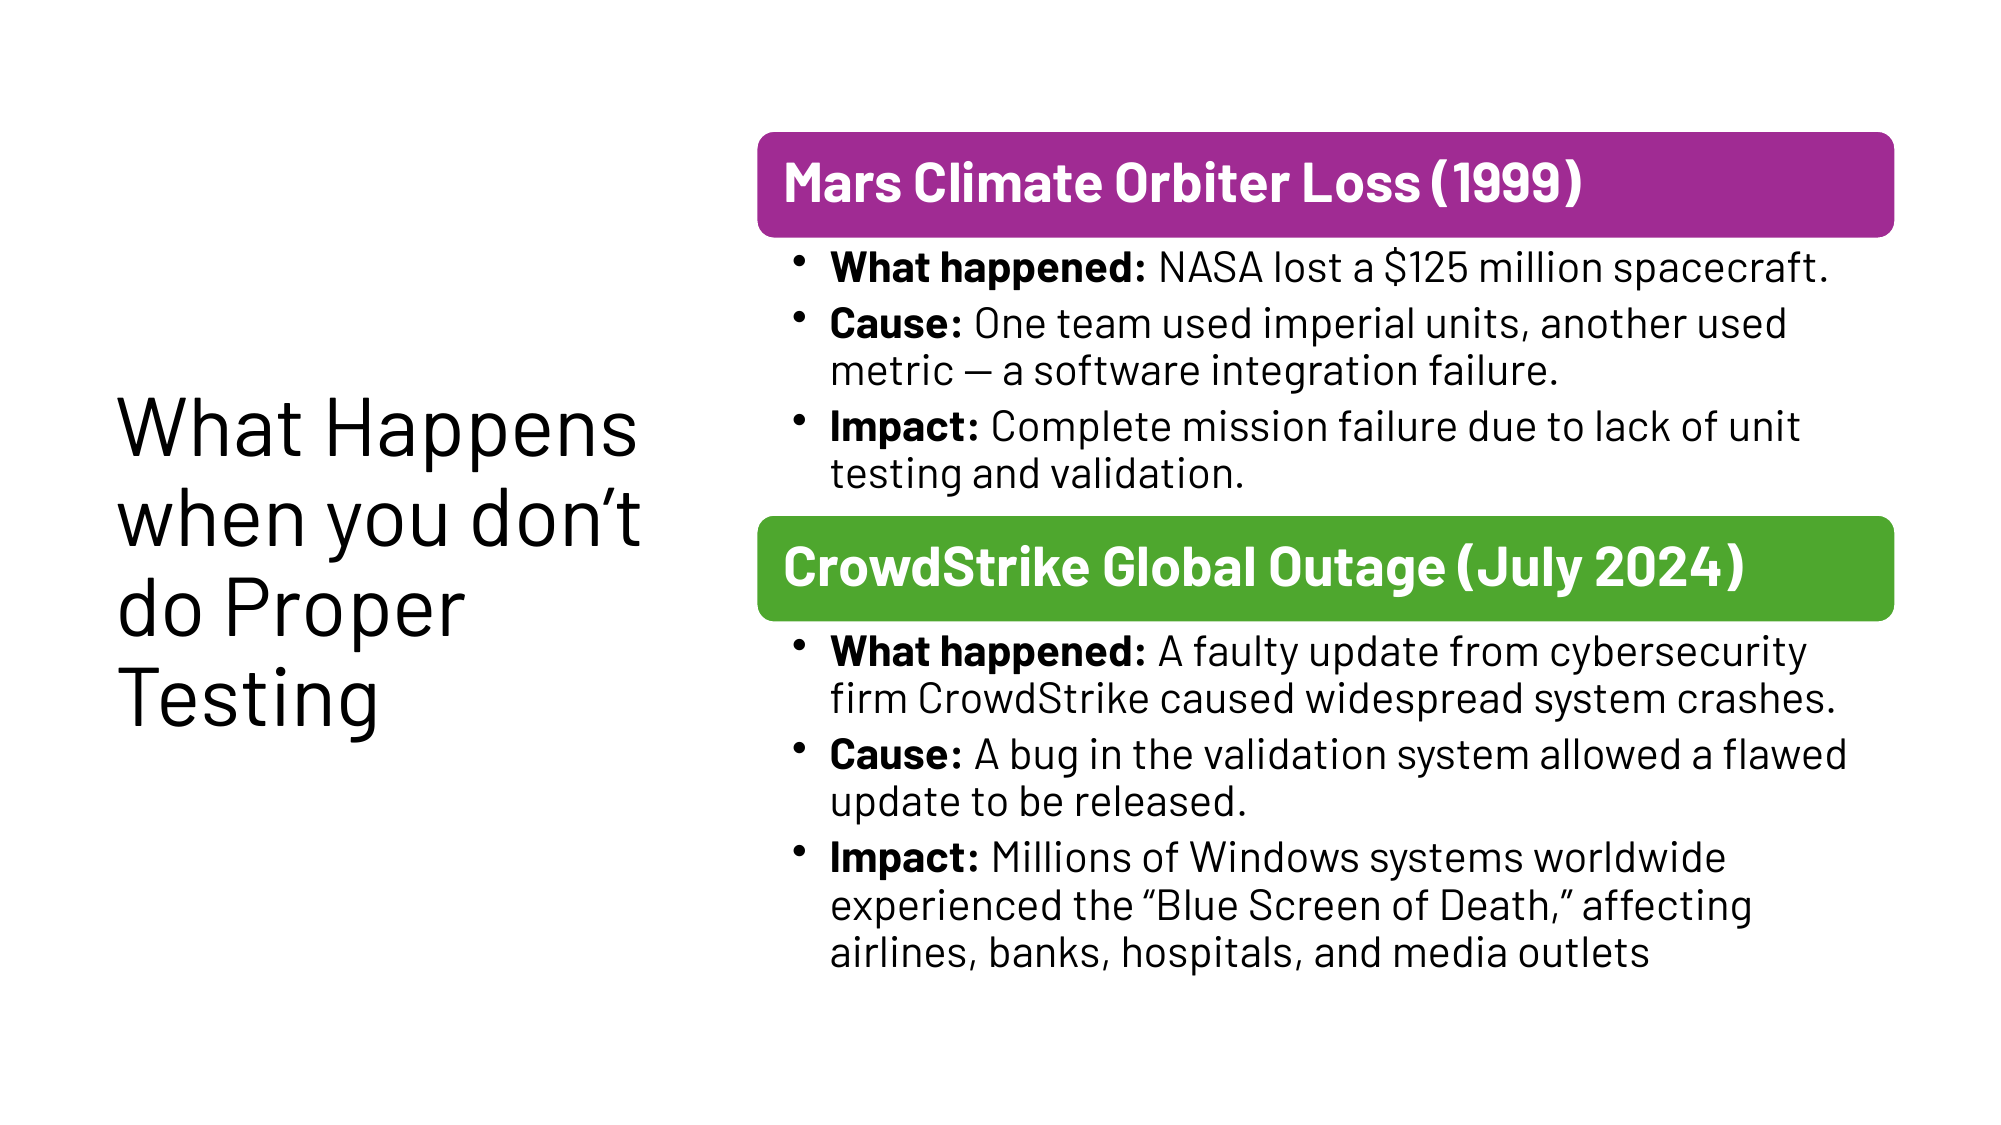

# What Happens when you don’t do Proper Testing
Mars Climate Orbiter Loss (1999)
What happened: NASA lost a $125 million spacecraft.
Cause: One team used imperial units, another used metric — a software integration failure.
Impact: Complete mission failure due to lack of unit testing and validation.
CrowdStrike Global Outage (July 2024)
What happened: A faulty update from cybersecurity firm CrowdStrike caused widespread system crashes.
Cause: A bug in the validation system allowed a flawed update to be released.
Impact: Millions of Windows systems worldwide experienced the “Blue Screen of Death,” affecting airlines, banks, hospitals, and media outlets